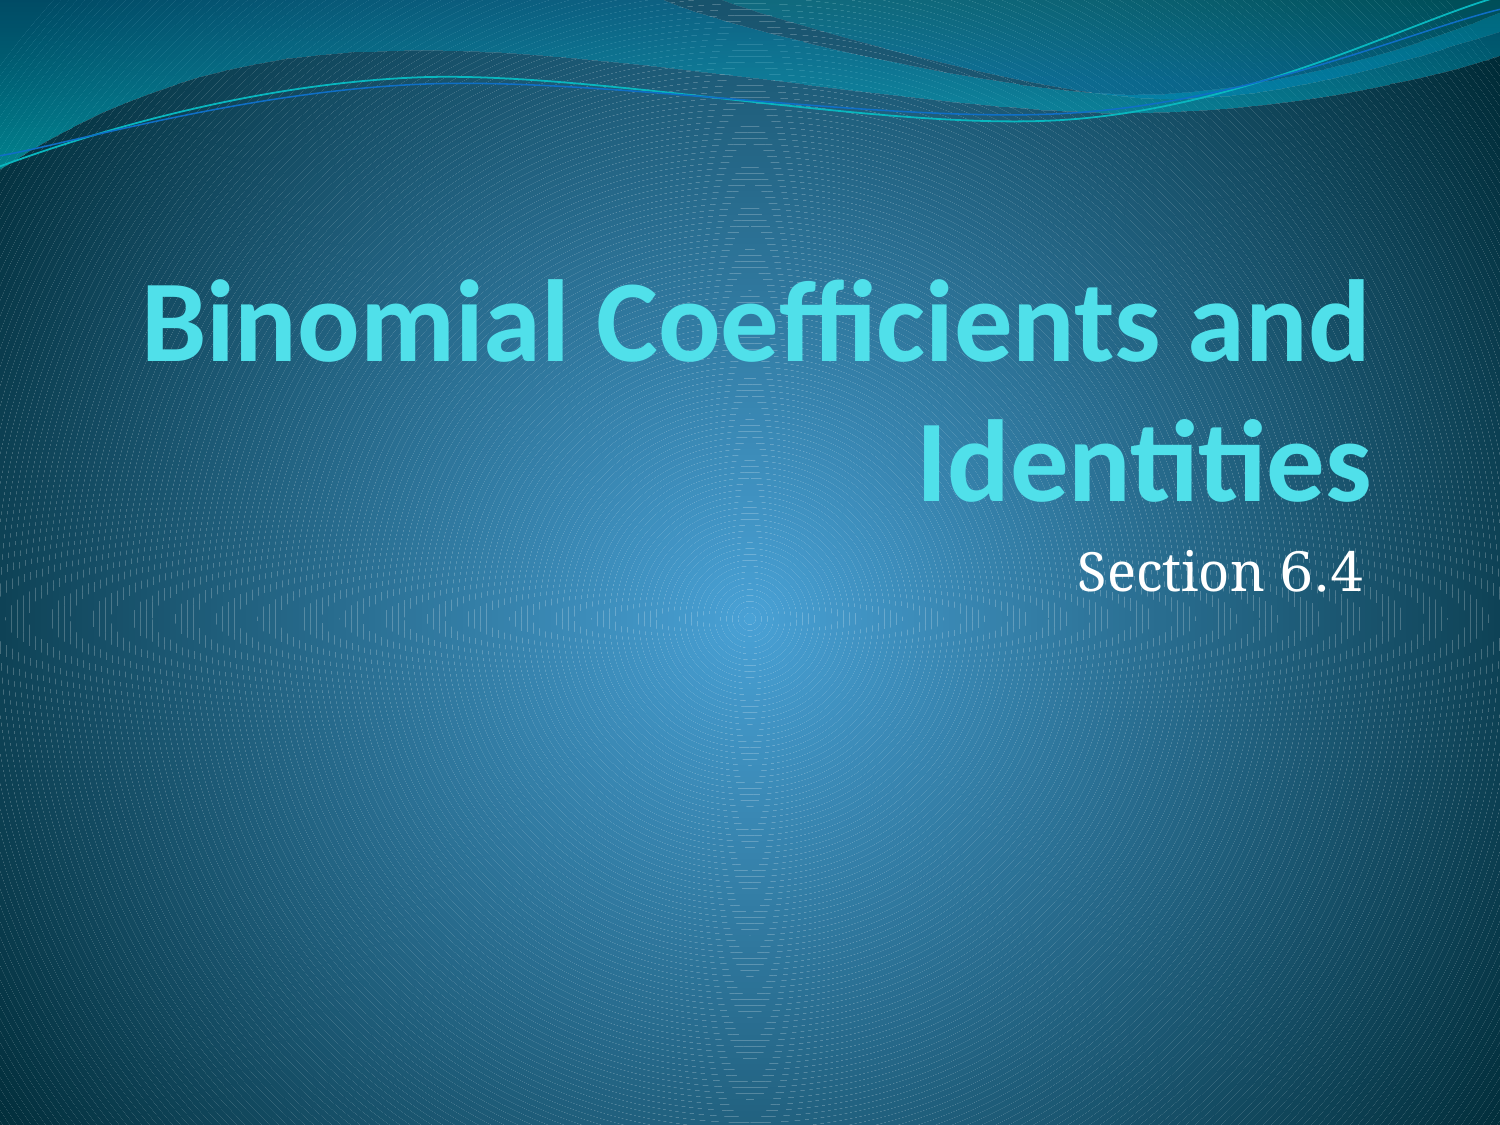

# Binomial Coefficients and Identities
Section 6.4